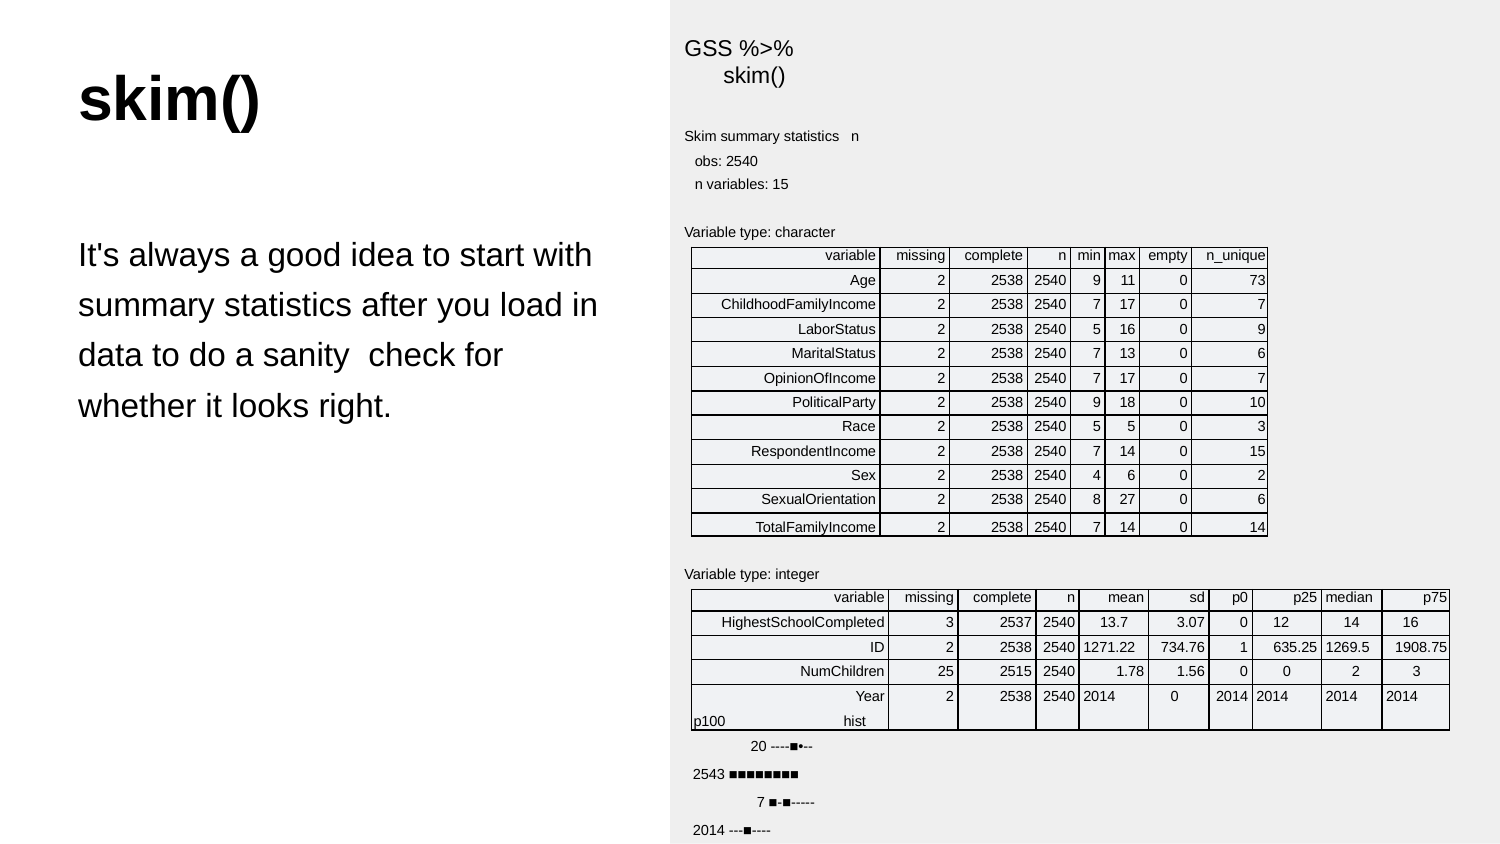

GSS %>%
      skim()
skim()

Skim summary statistics   n obs: 2540
n variables: 15
It's always a good idea to start with summary statistics after you load in data to do a sanity  check for whether it looks right.
Variable type: character
| variable | missing | complete | n | min | max | empty | n\_unique |
| --- | --- | --- | --- | --- | --- | --- | --- |
| Age | 2 | 2538 | 2540 | 9 | 11 | 0 | 73 |
| ChildhoodFamilyIncome | 2 | 2538 | 2540 | 7 | 17 | 0 | 7 |
| LaborStatus | 2 | 2538 | 2540 | 5 | 16 | 0 | 9 |
| MaritalStatus | 2 | 2538 | 2540 | 7 | 13 | 0 | 6 |
| OpinionOfIncome | 2 | 2538 | 2540 | 7 | 17 | 0 | 7 |
| PoliticalParty | 2 | 2538 | 2540 | 9 | 18 | 0 | 10 |
| Race | 2 | 2538 | 2540 | 5 | 5 | 0 | 3 |
| RespondentIncome | 2 | 2538 | 2540 | 7 | 14 | 0 | 15 |
| Sex | 2 | 2538 | 2540 | 4 | 6 | 0 | 2 |
| SexualOrientation | 2 | 2538 | 2540 | 8 | 27 | 0 | 6 |
| TotalFamilyIncome | 2 | 2538 | 2540 | 7 | 14 | 0 | 14 |
Variable type: integer
| variable | missing | complete | n | mean | sd | p0 | p25 | median | p75 |
| --- | --- | --- | --- | --- | --- | --- | --- | --- | --- |
| HighestSchoolCompleted | 3 | 2537 | 2540 | 13.7 | 3.07 | 0 | 12 | 14 | 16 |
| ID | 2 | 2538 | 2540 | 1271.22 | 734.76 | 1 | 635.25 | 1269.5 | 1908.75 |
| NumChildren | 25 | 2515 | 2540 | 1.78 | 1.56 | 0 | 0 | 2 | 3 |
| Year p100 hist | 2 | 2538 | 2540 | 2014 | 0 | 2014 | 2014 | 2014 | 2014 |
20 ----■•--
2543 ■■■■■■■■
7 ■-■-----
2014 ---■----